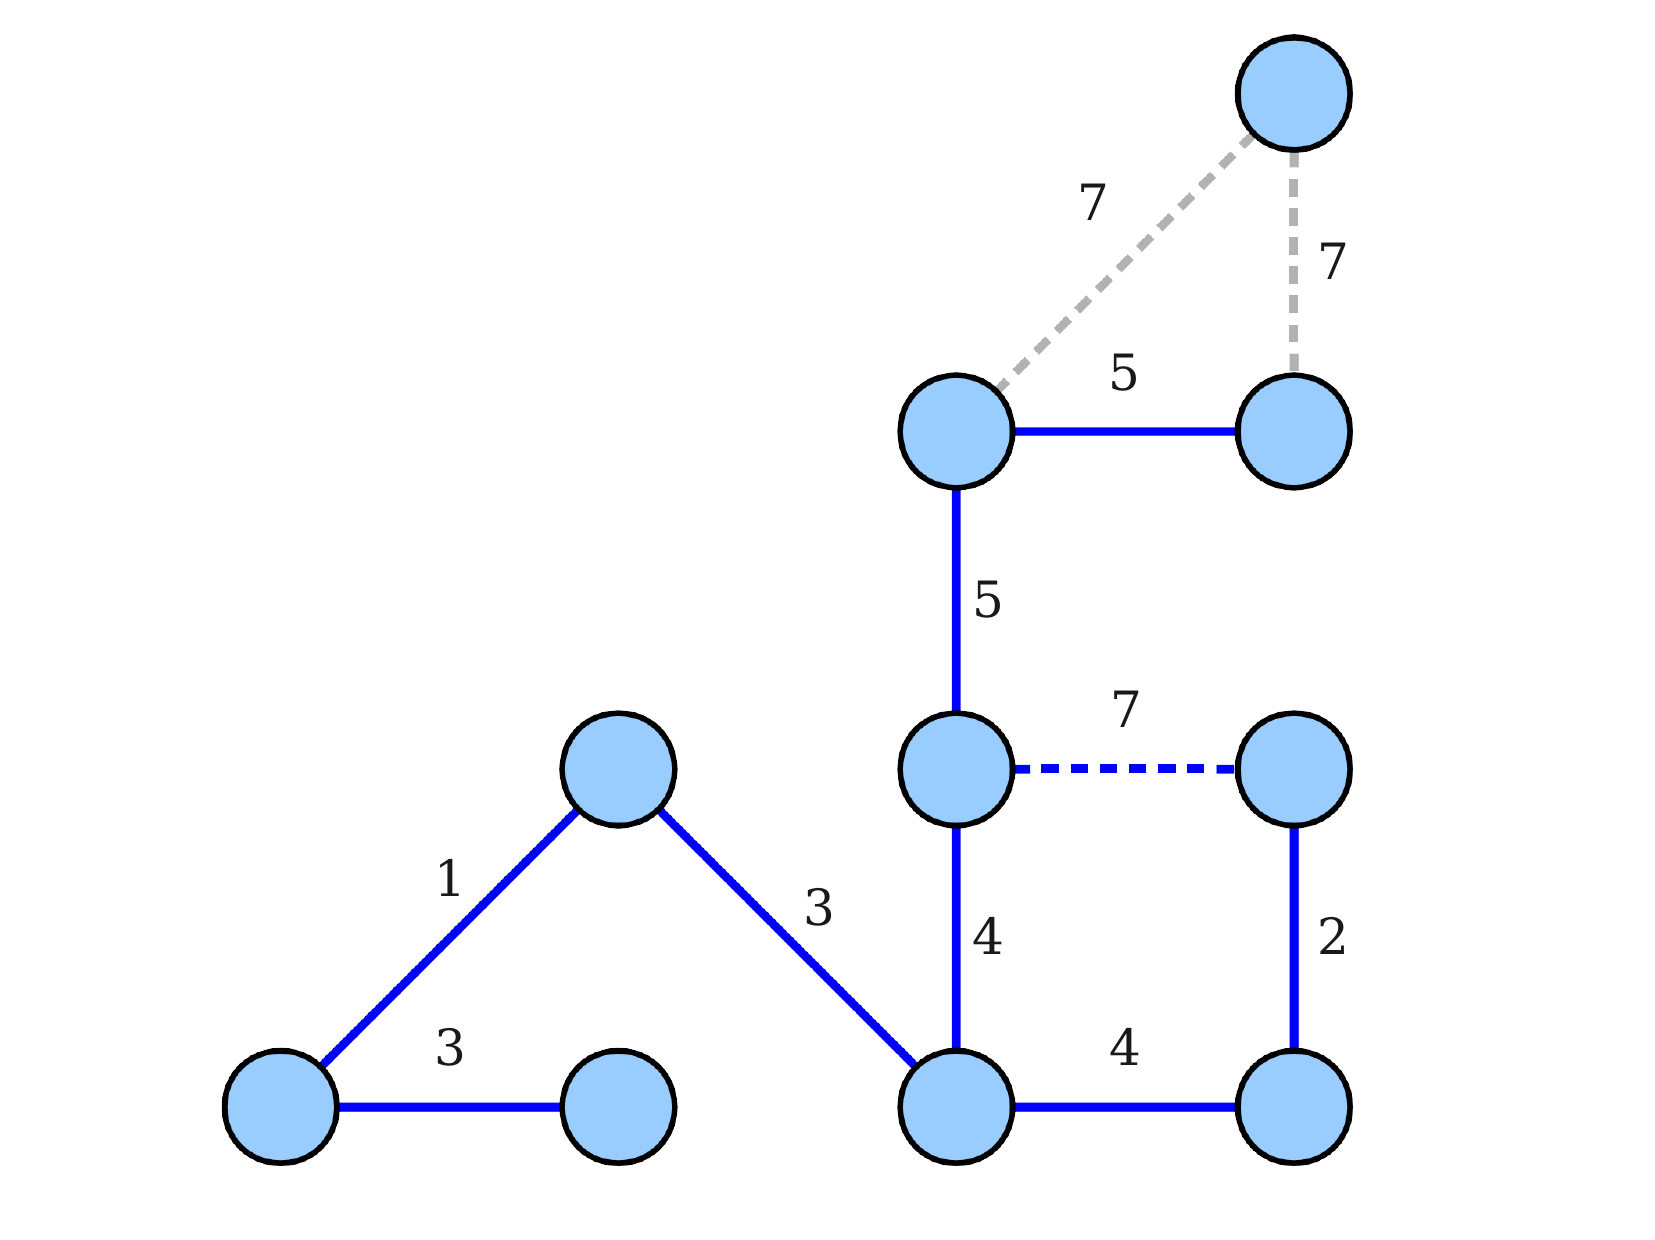

7
7
5

5
7

1
3
4
2
3
4